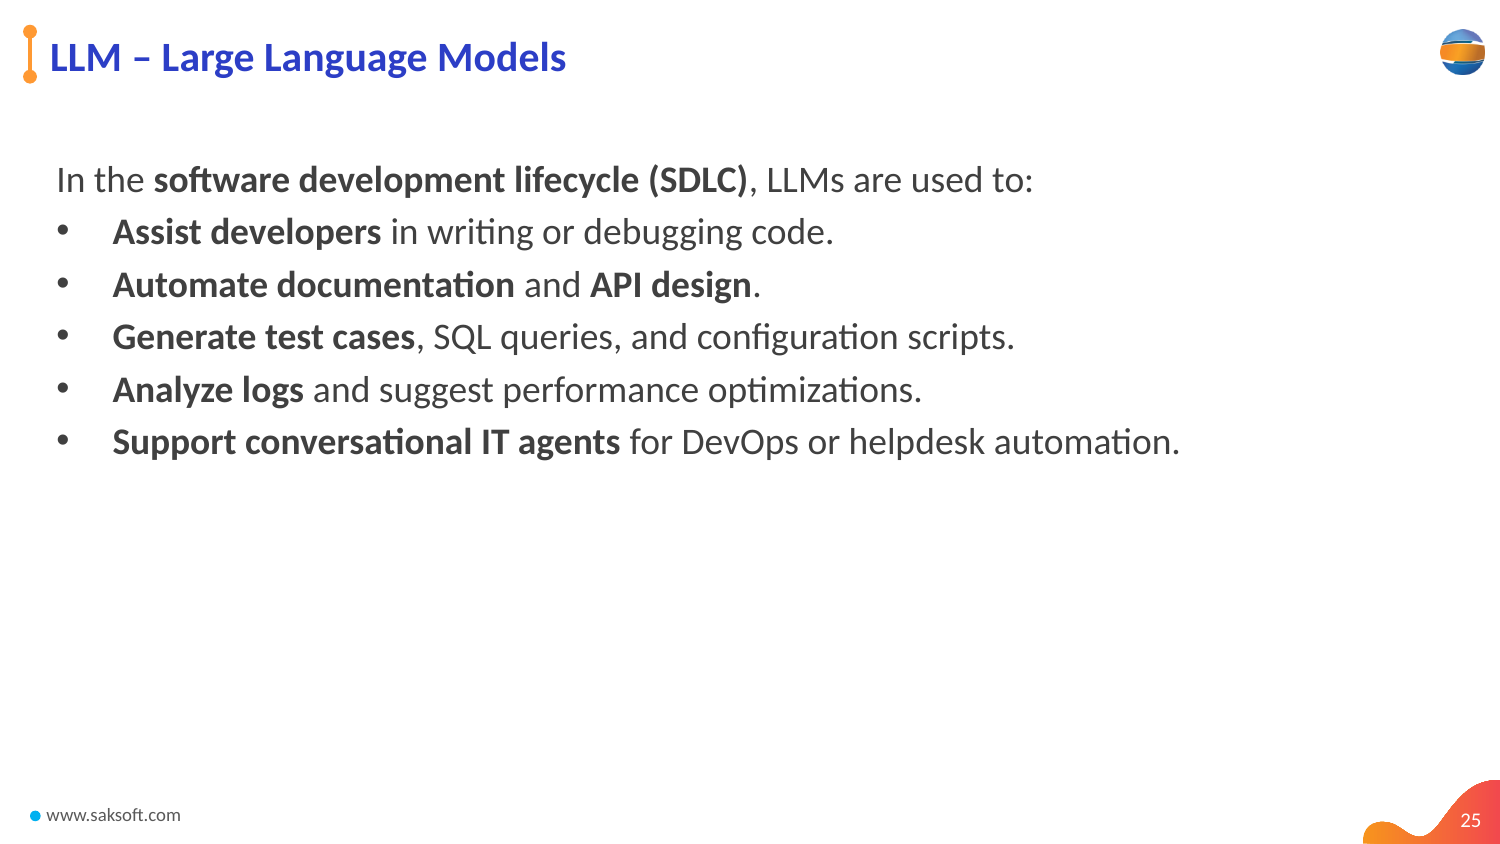

# LLM – Large Language Models
In the software development lifecycle (SDLC), LLMs are used to:
Assist developers in writing or debugging code.
Automate documentation and API design.
Generate test cases, SQL queries, and configuration scripts.
Analyze logs and suggest performance optimizations.
Support conversational IT agents for DevOps or helpdesk automation.

25